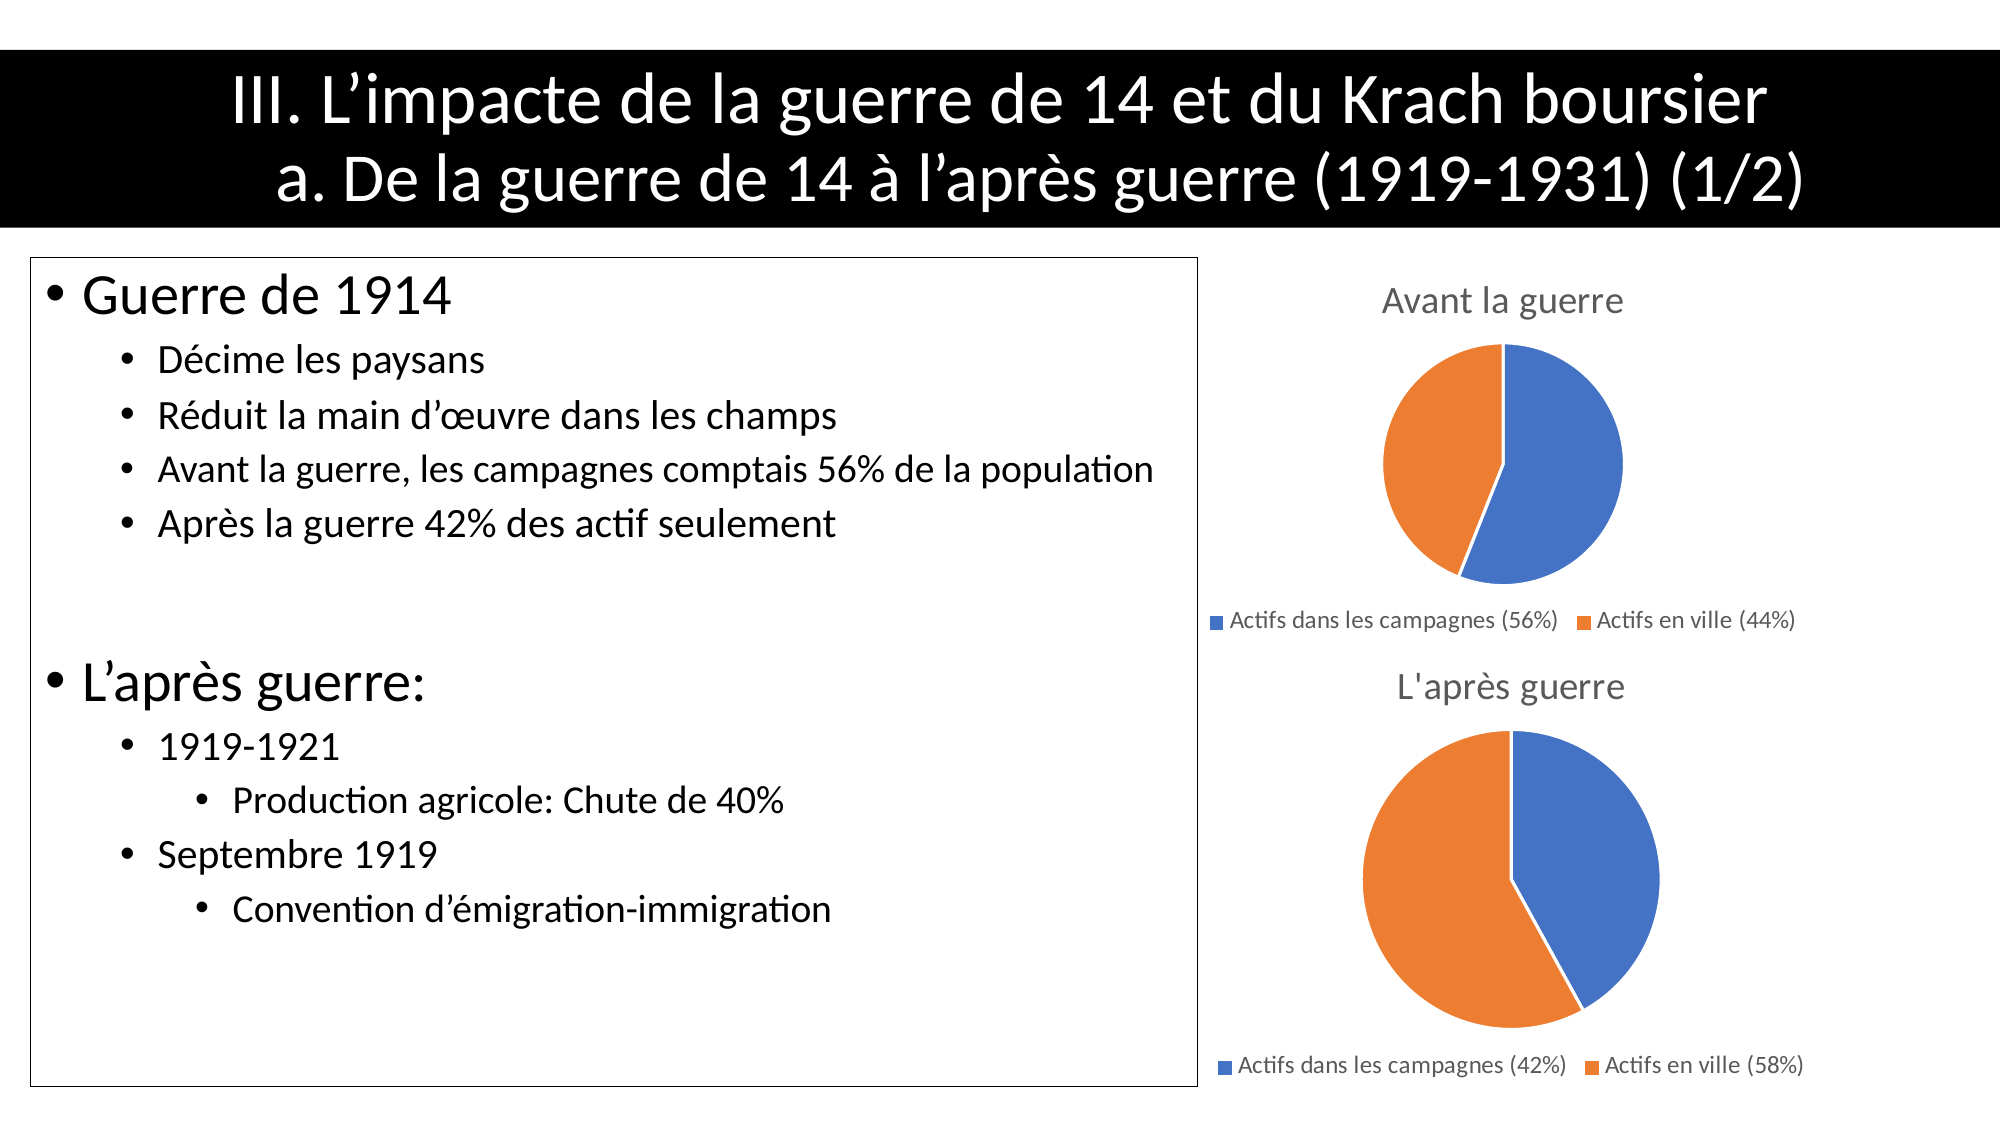

# III. L’impacte de la guerre de 14 et du Krach boursier a. De la guerre de 14 à l’après guerre (1919-1931) (1/2)

Guerre de 1914
Décime les paysans
Réduit la main d’œuvre dans les champs
Avant la guerre, les campagnes comptais 56% de la population
Après la guerre 42% des actif seulement

L’après guerre:
1919-1921
Production agricole: Chute de 40%
Septembre 1919
Convention d’émigration-immigration

### Chart:

| Category | Avant la guerre |
|---|---|
| Actifs dans les campagnes (56%) | 0.56 |
| Actifs en ville (44%) | 0.44 |

### Chart:

| Category | L'après guerre |
|---|---|
| Actifs dans les campagnes (42%) | 0.42 |
| Actifs en ville (58%) | 0.58 |